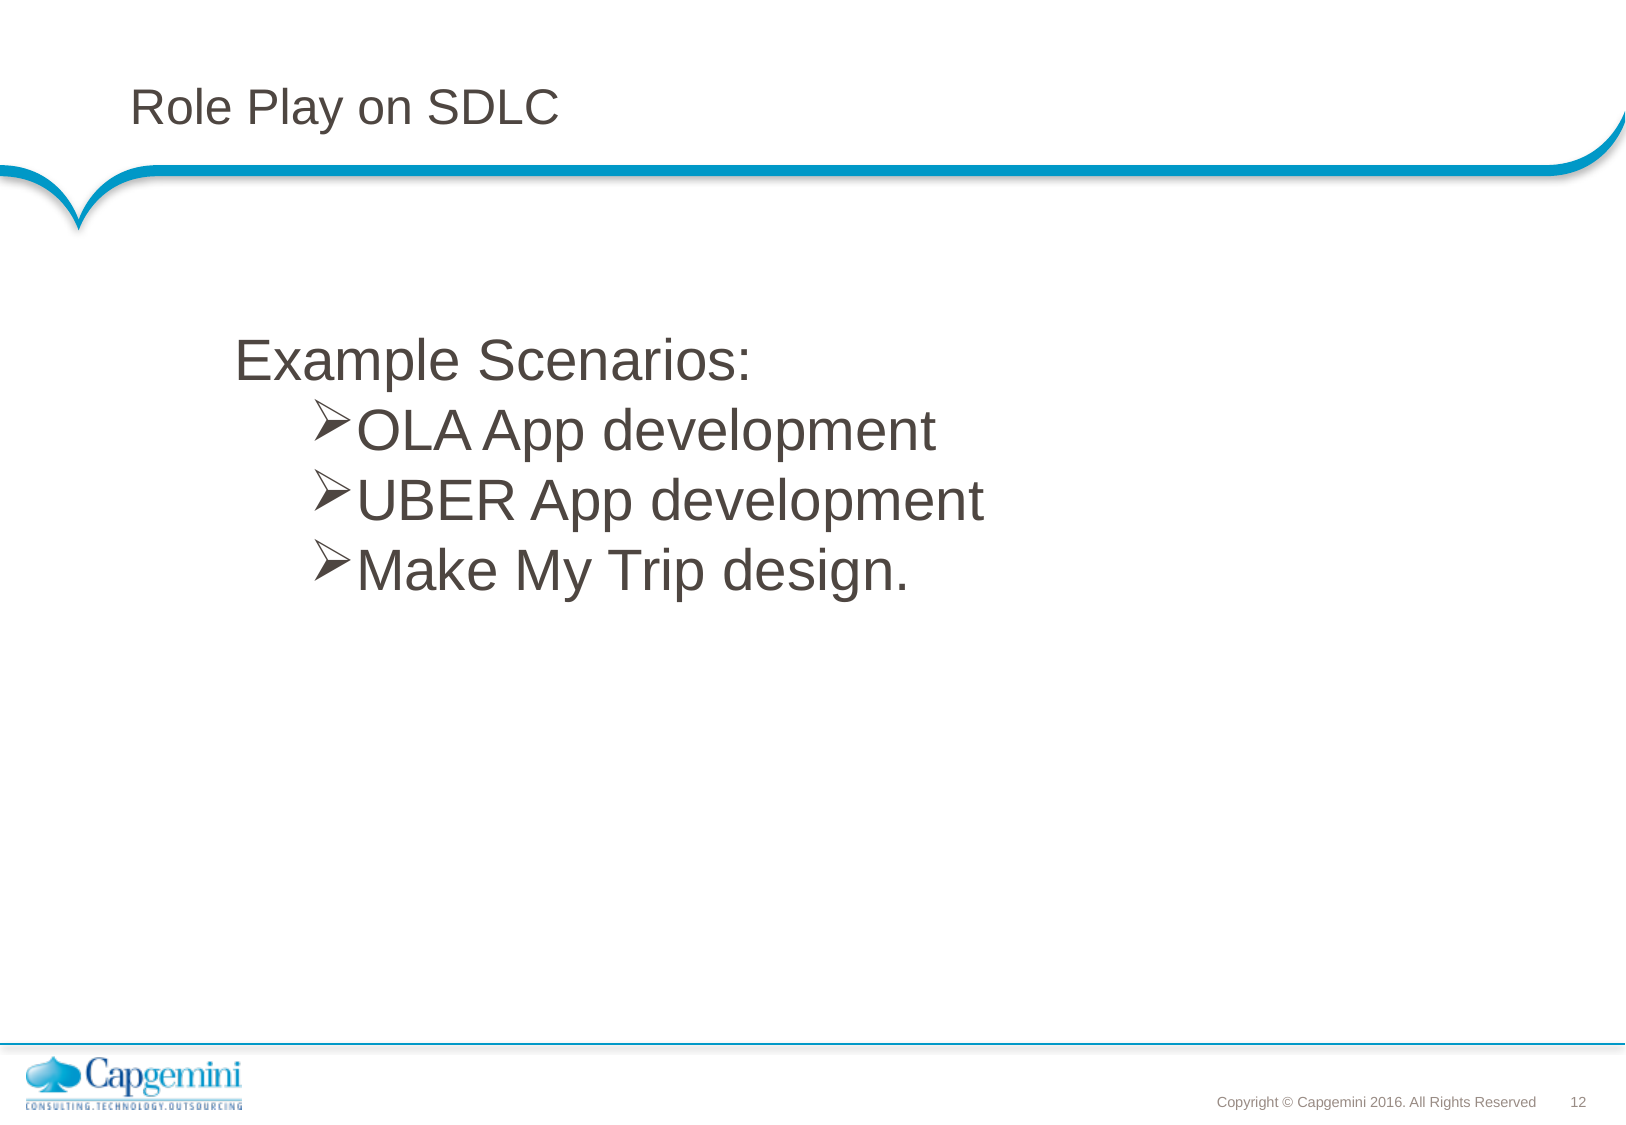

# Role Play on SDLC
Example Scenarios:
OLA App development
UBER App development
Make My Trip design.